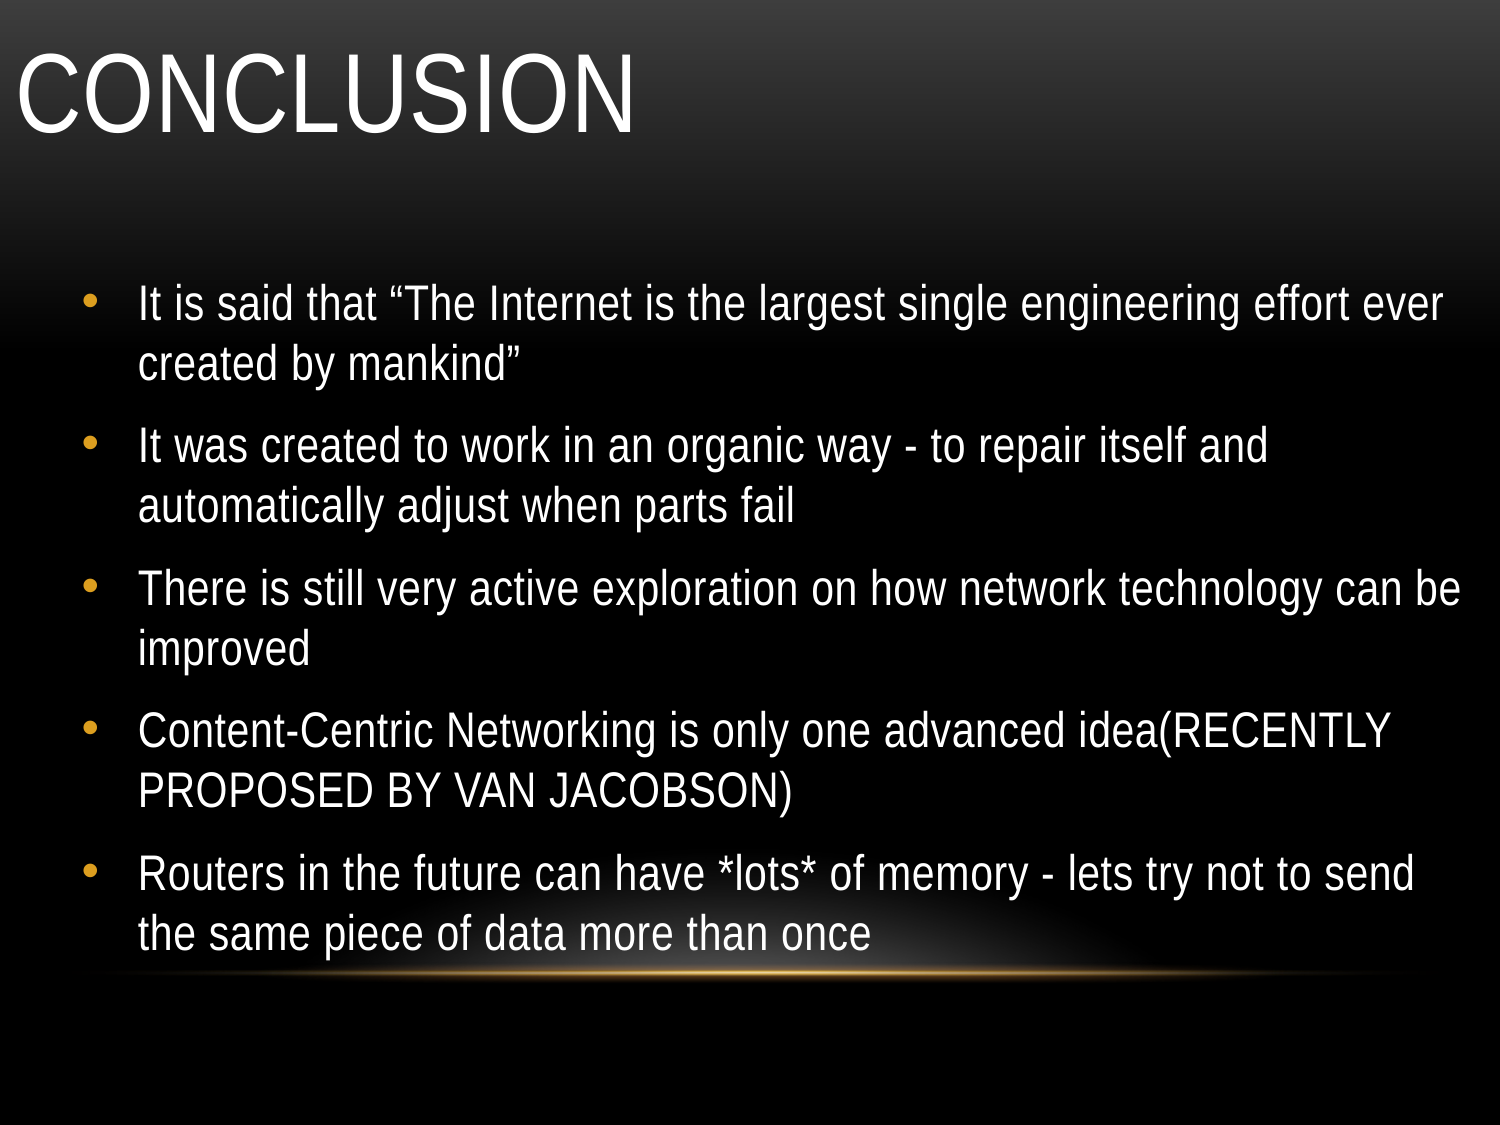

# CONCLUSION
It is said that “The Internet is the largest single engineering effort ever created by mankind”
It was created to work in an organic way - to repair itself and automatically adjust when parts fail
There is still very active exploration on how network technology can be improved
Content-Centric Networking is only one advanced idea(RECENTLY PROPOSED BY VAN JACOBSON)
Routers in the future can have *lots* of memory - lets try not to send the same piece of data more than once